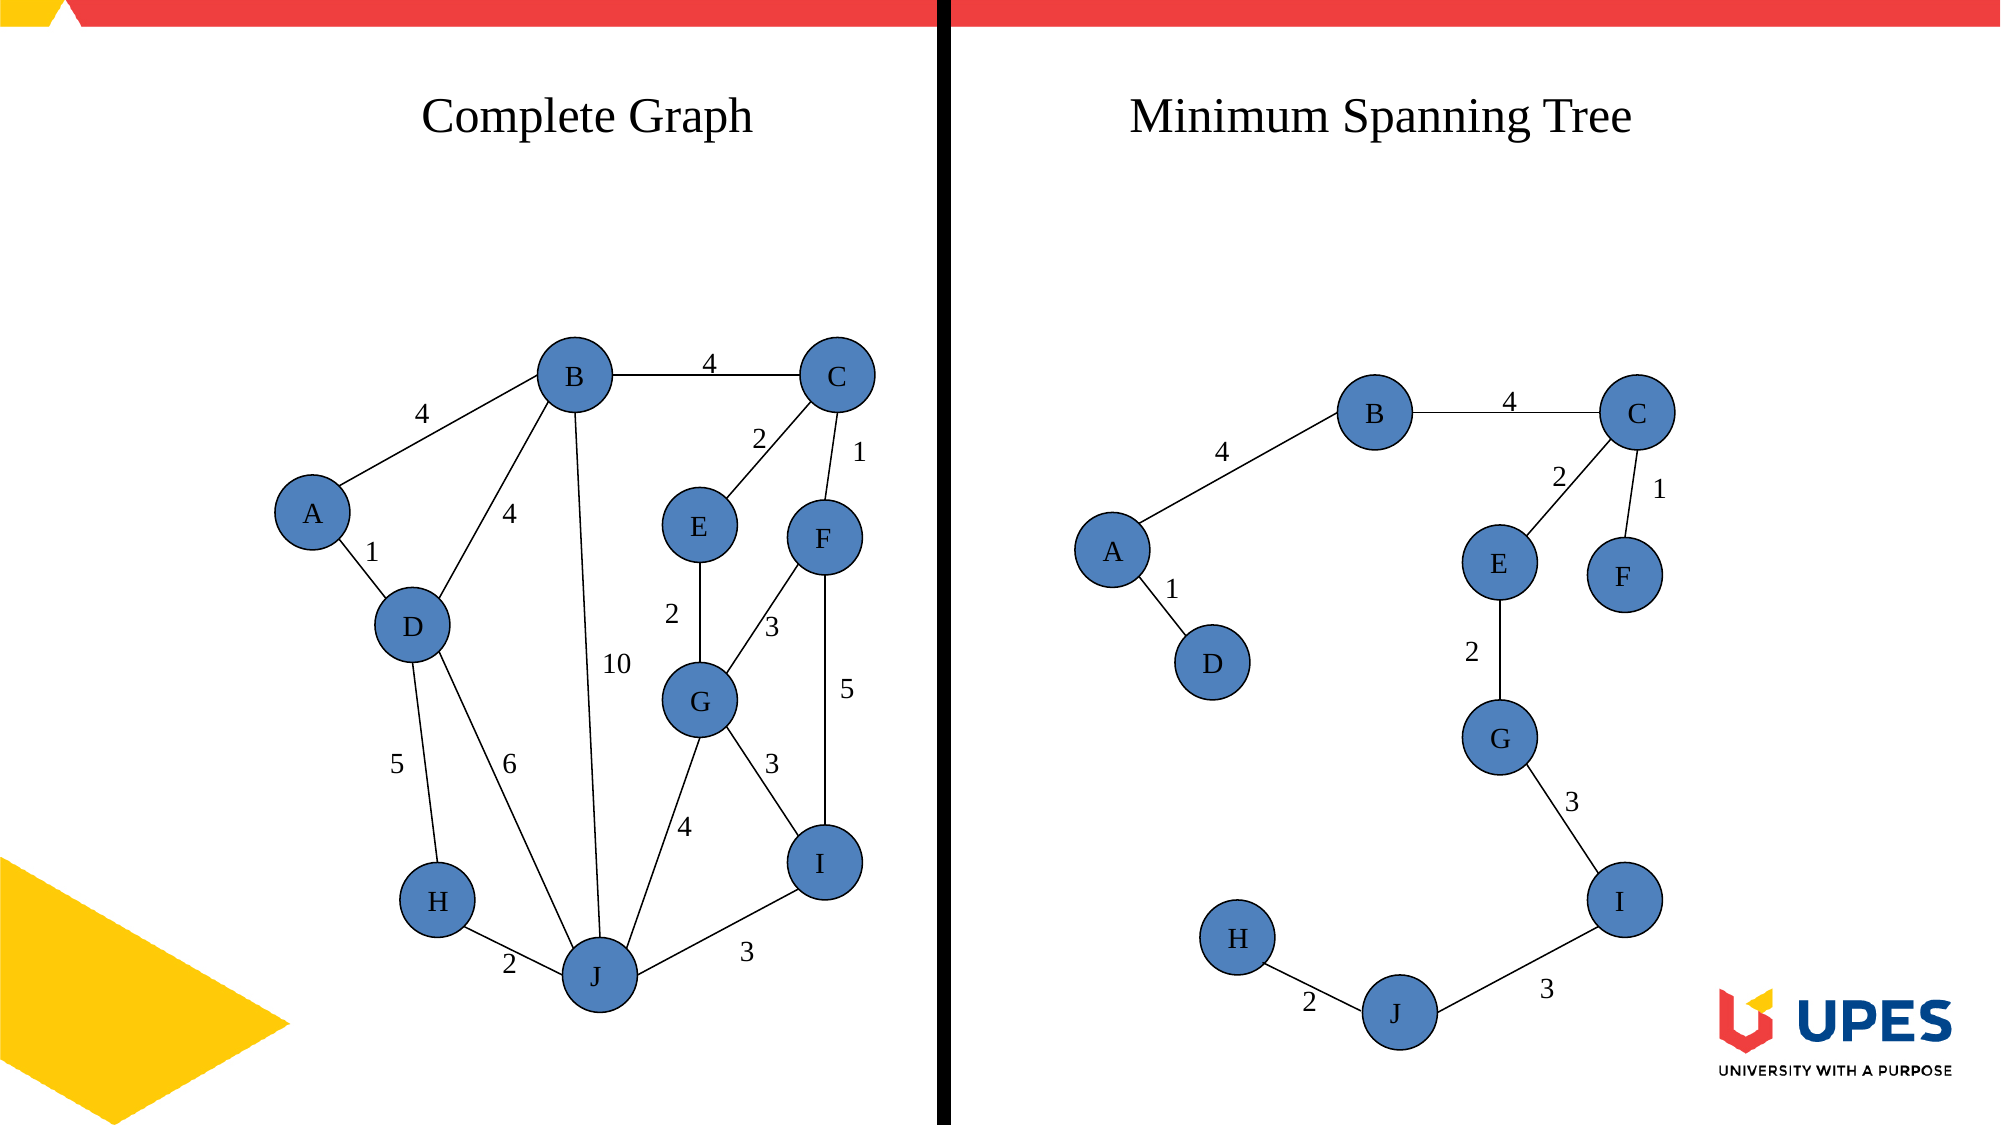

Complete Graph
Minimum Spanning Tree

4

B
C

4

4
B
C
2
1
4
2
1

A
4

E

F

1
A

E

F
1

2
D
3

2
10
D

5
G

G
5
6
3
3
4

I

H
I

H
3
2

J
3
2

J